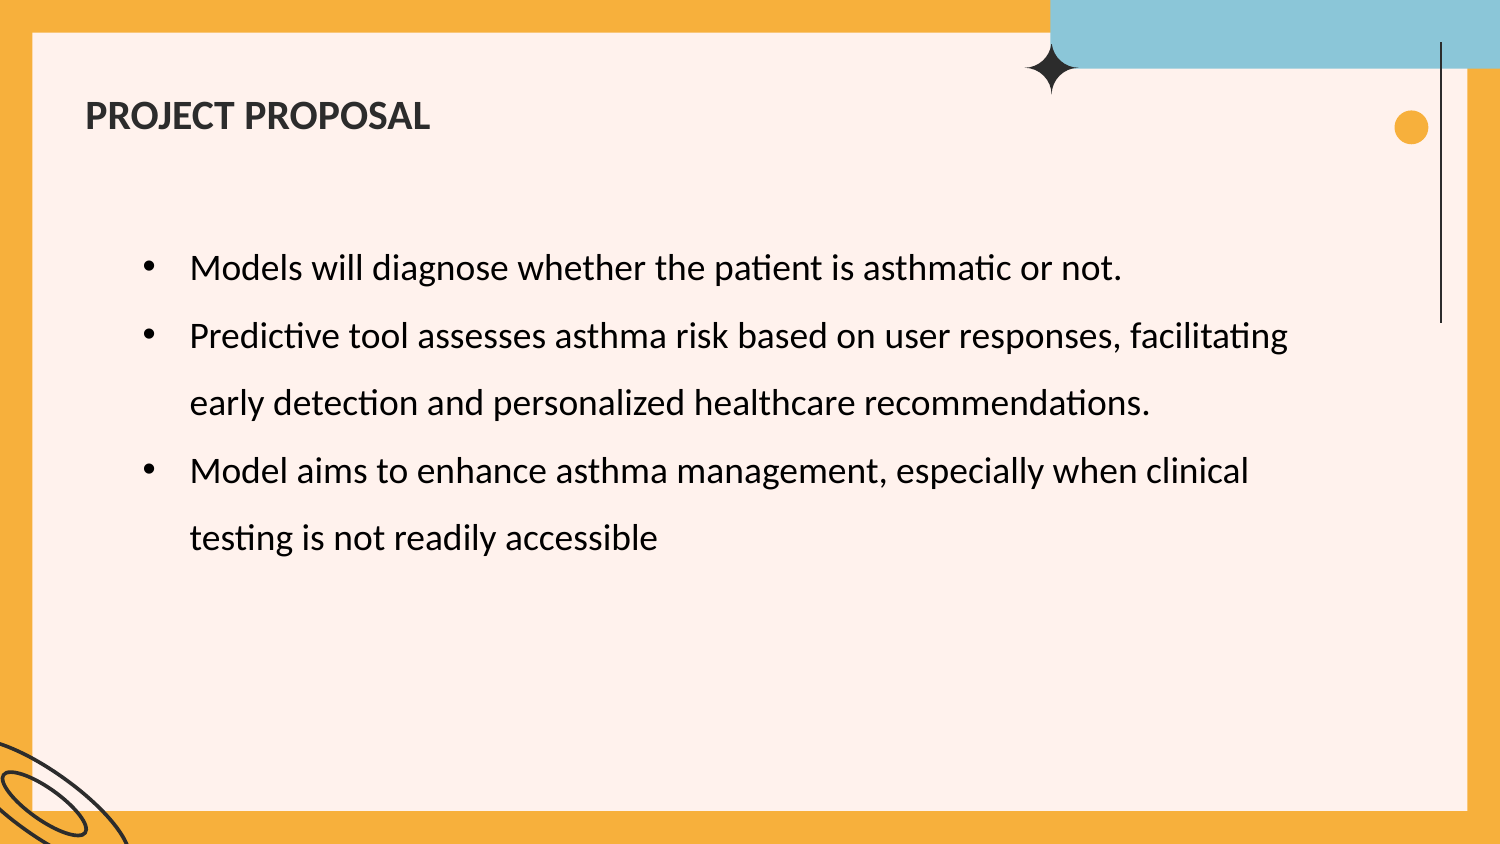

# PROJECT PROPOSAL

Models will diagnose whether the patient is asthmatic or not.
Predictive tool assesses asthma risk based on user responses, facilitating early detection and personalized healthcare recommendations.
Model aims to enhance asthma management, especially when clinical testing is not readily accessible